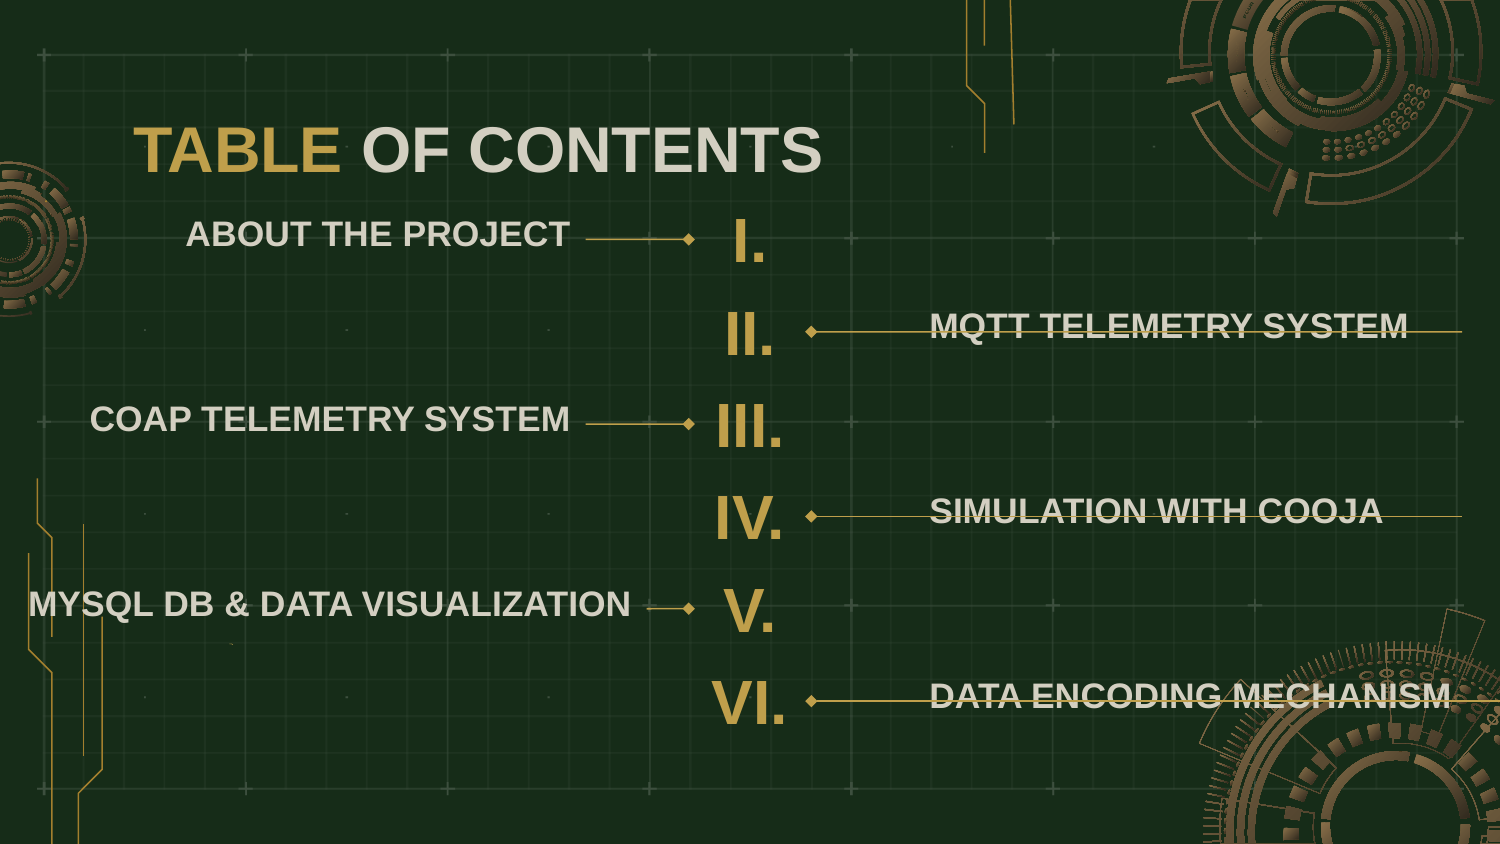

TABLE OF CONTENTS
# I.
ABOUT THE PROJECT

II.
MQTT TELEMETRY SYSTEM
III.
COAP TELEMETRY SYSTEM
IV.
SIMULATION WITH COOJA
V.
MYSQL DB & DATA VISUALIZATION

VI.
DATA ENCODING MECHANISM